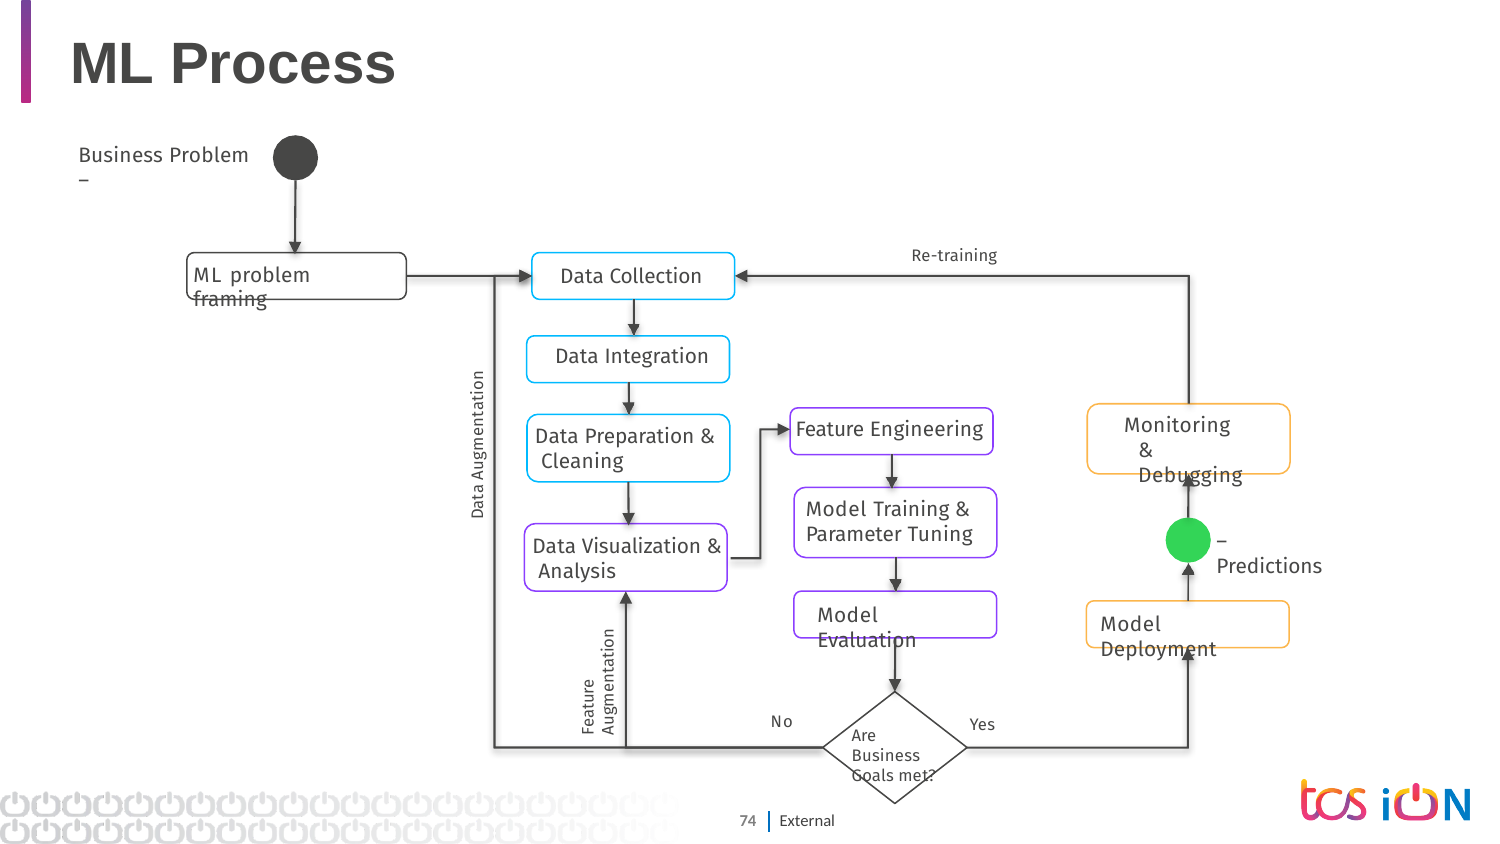

ML Process

Business Problem –

Re-training

ML problem framing
Data Collection

Data Integration
Data Augmentation

Monitoring &  Debugging
Feature Engineering
Data Preparation &  Cleaning

Model Training &  Parameter Tuning

– Predictions
Data Visualization &  Analysis

Model Evaluation

Model Deployment
Feature  Augmentation

No
Yes
Are Business  Goals met?